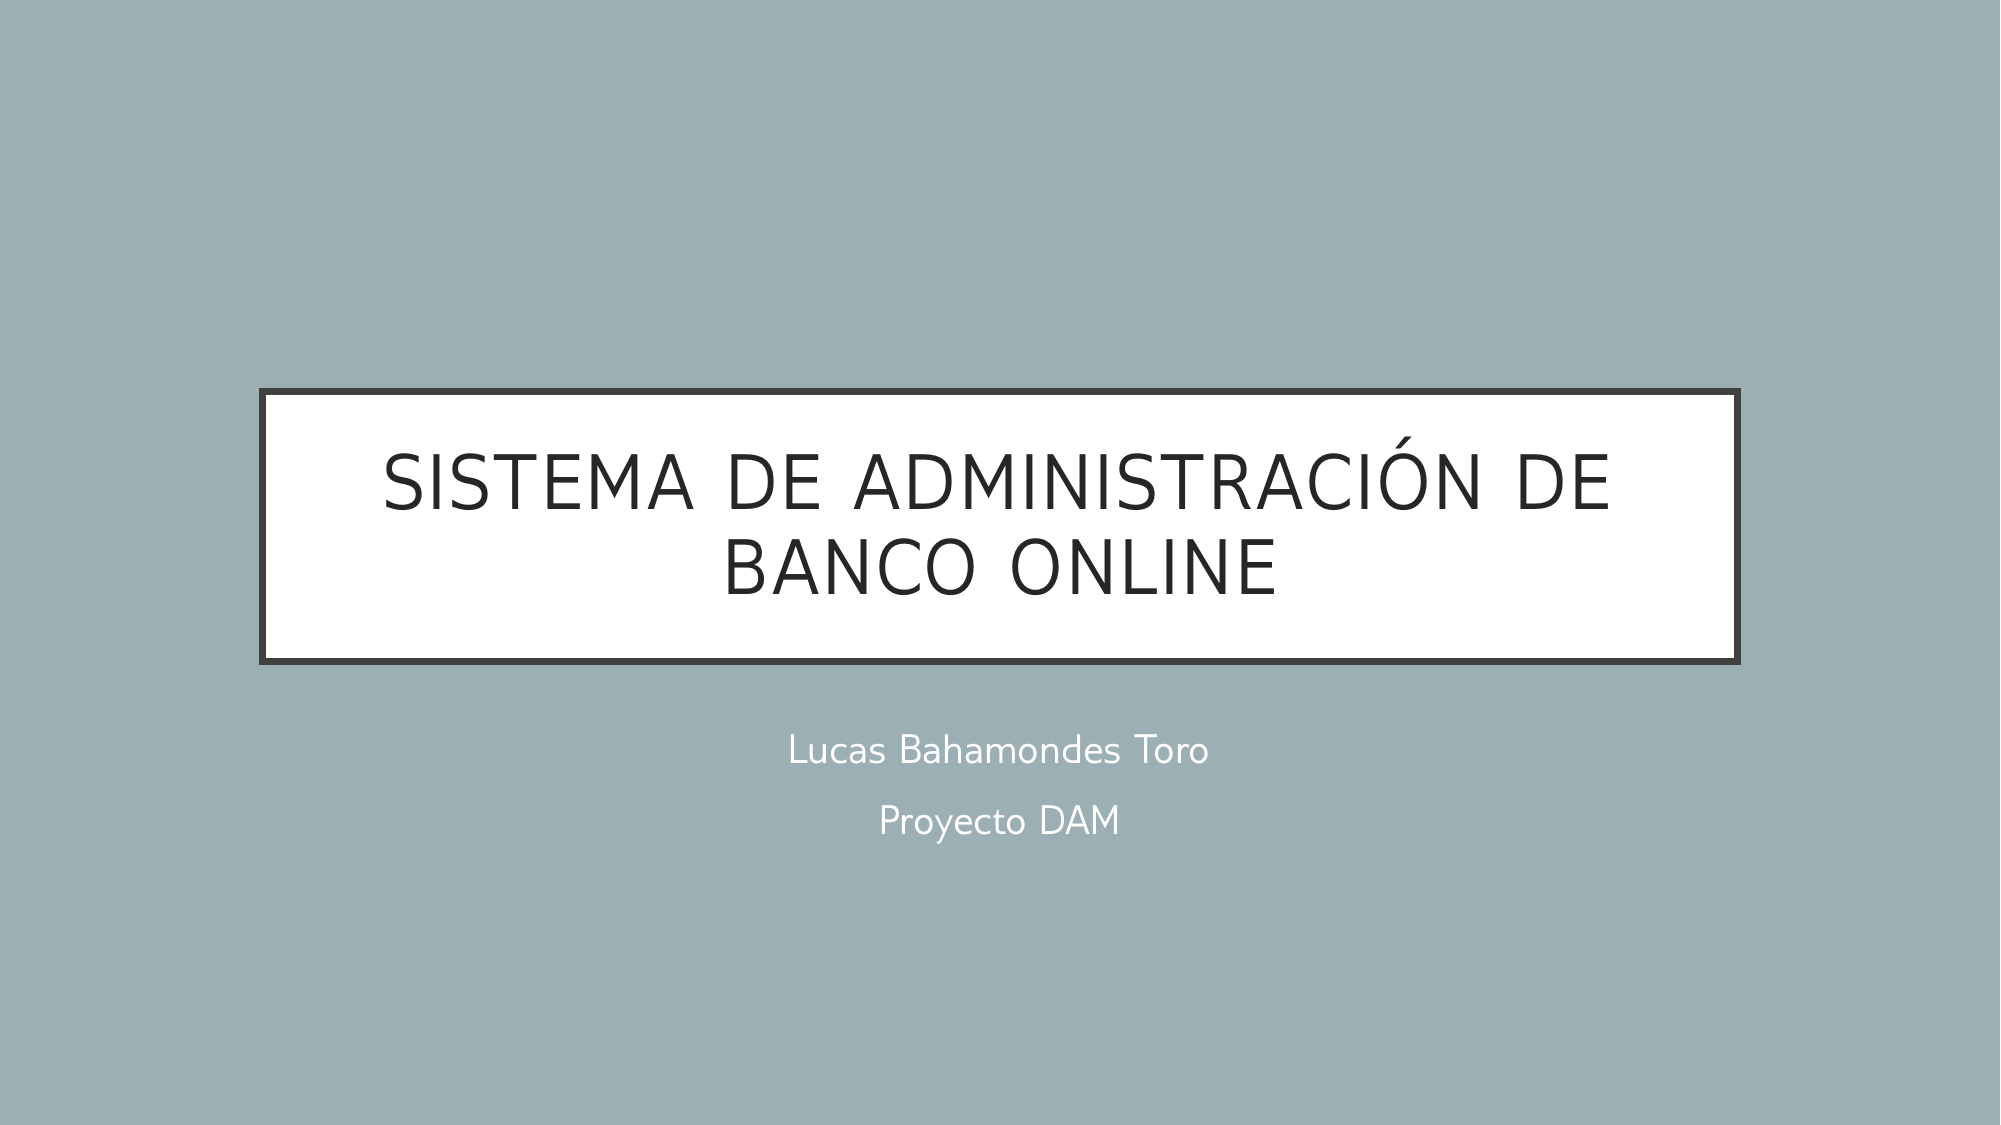

# Sistema de administración de banco online
Lucas Bahamondes Toro
Proyecto DAM